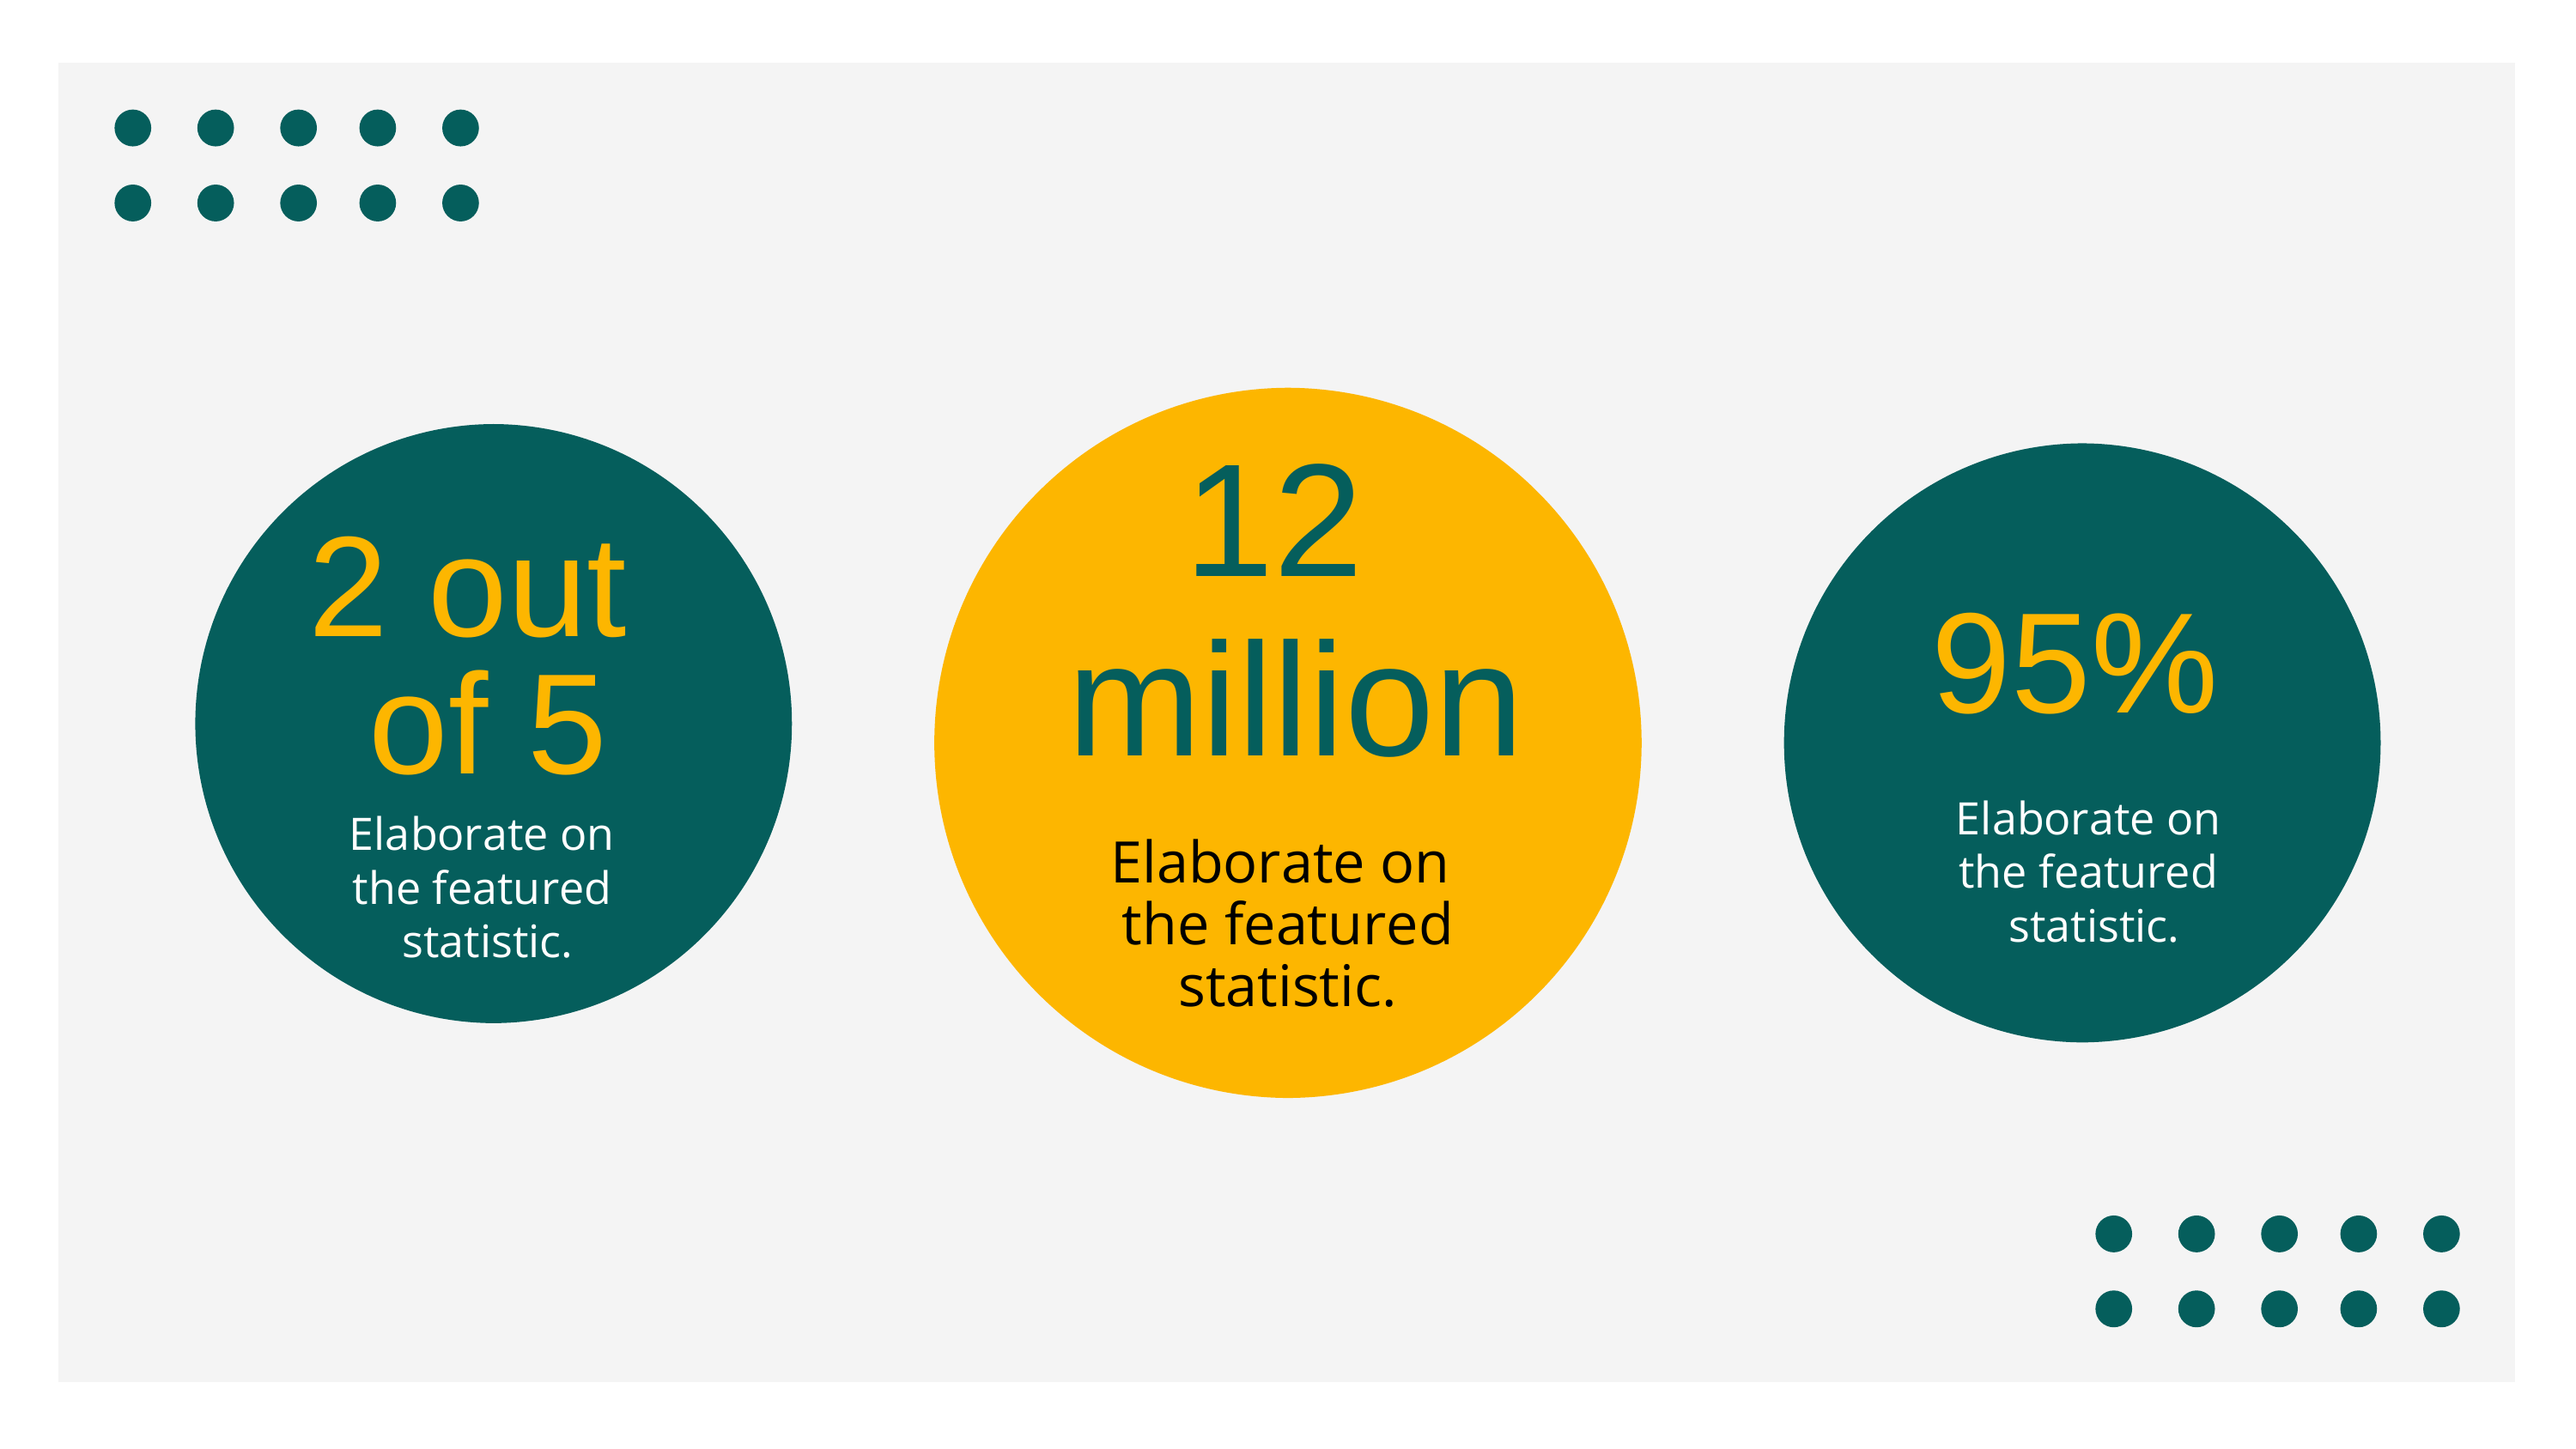

12
million

95%
2 out
of 5
Elaborate on
the featured
statistic.
Elaborate on
the featured
statistic.
Elaborate on
the featured statistic.